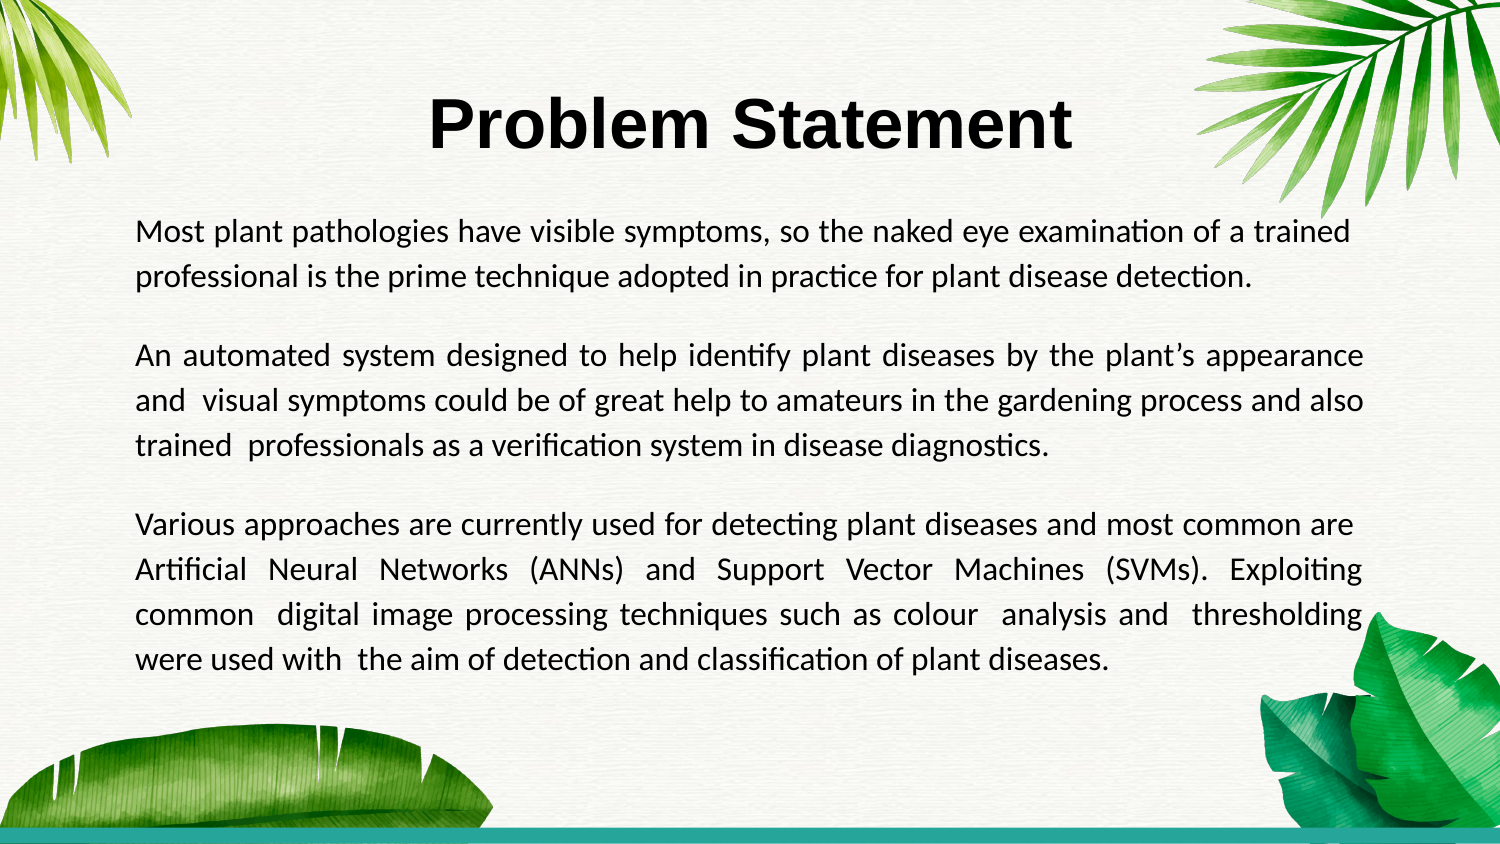

# Problem Statement

Most plant pathologies have visible symptoms, so the naked eye examination of a trained  professional is the prime technique adopted in practice for plant disease detection.

An automated system designed to help identify plant diseases by the plant’s appearance and  visual symptoms could be of great help to amateurs in the gardening process and also trained  professionals as a veriﬁcation system in disease diagnostics.

Various approaches are currently used for detecting plant diseases and most common are  Artiﬁcial Neural Networks (ANNs) and Support Vector Machines (SVMs). Exploiting common  digital image processing techniques such as colour  analysis and  thresholding were used with  the aim of detection and classiﬁcation of plant diseases.